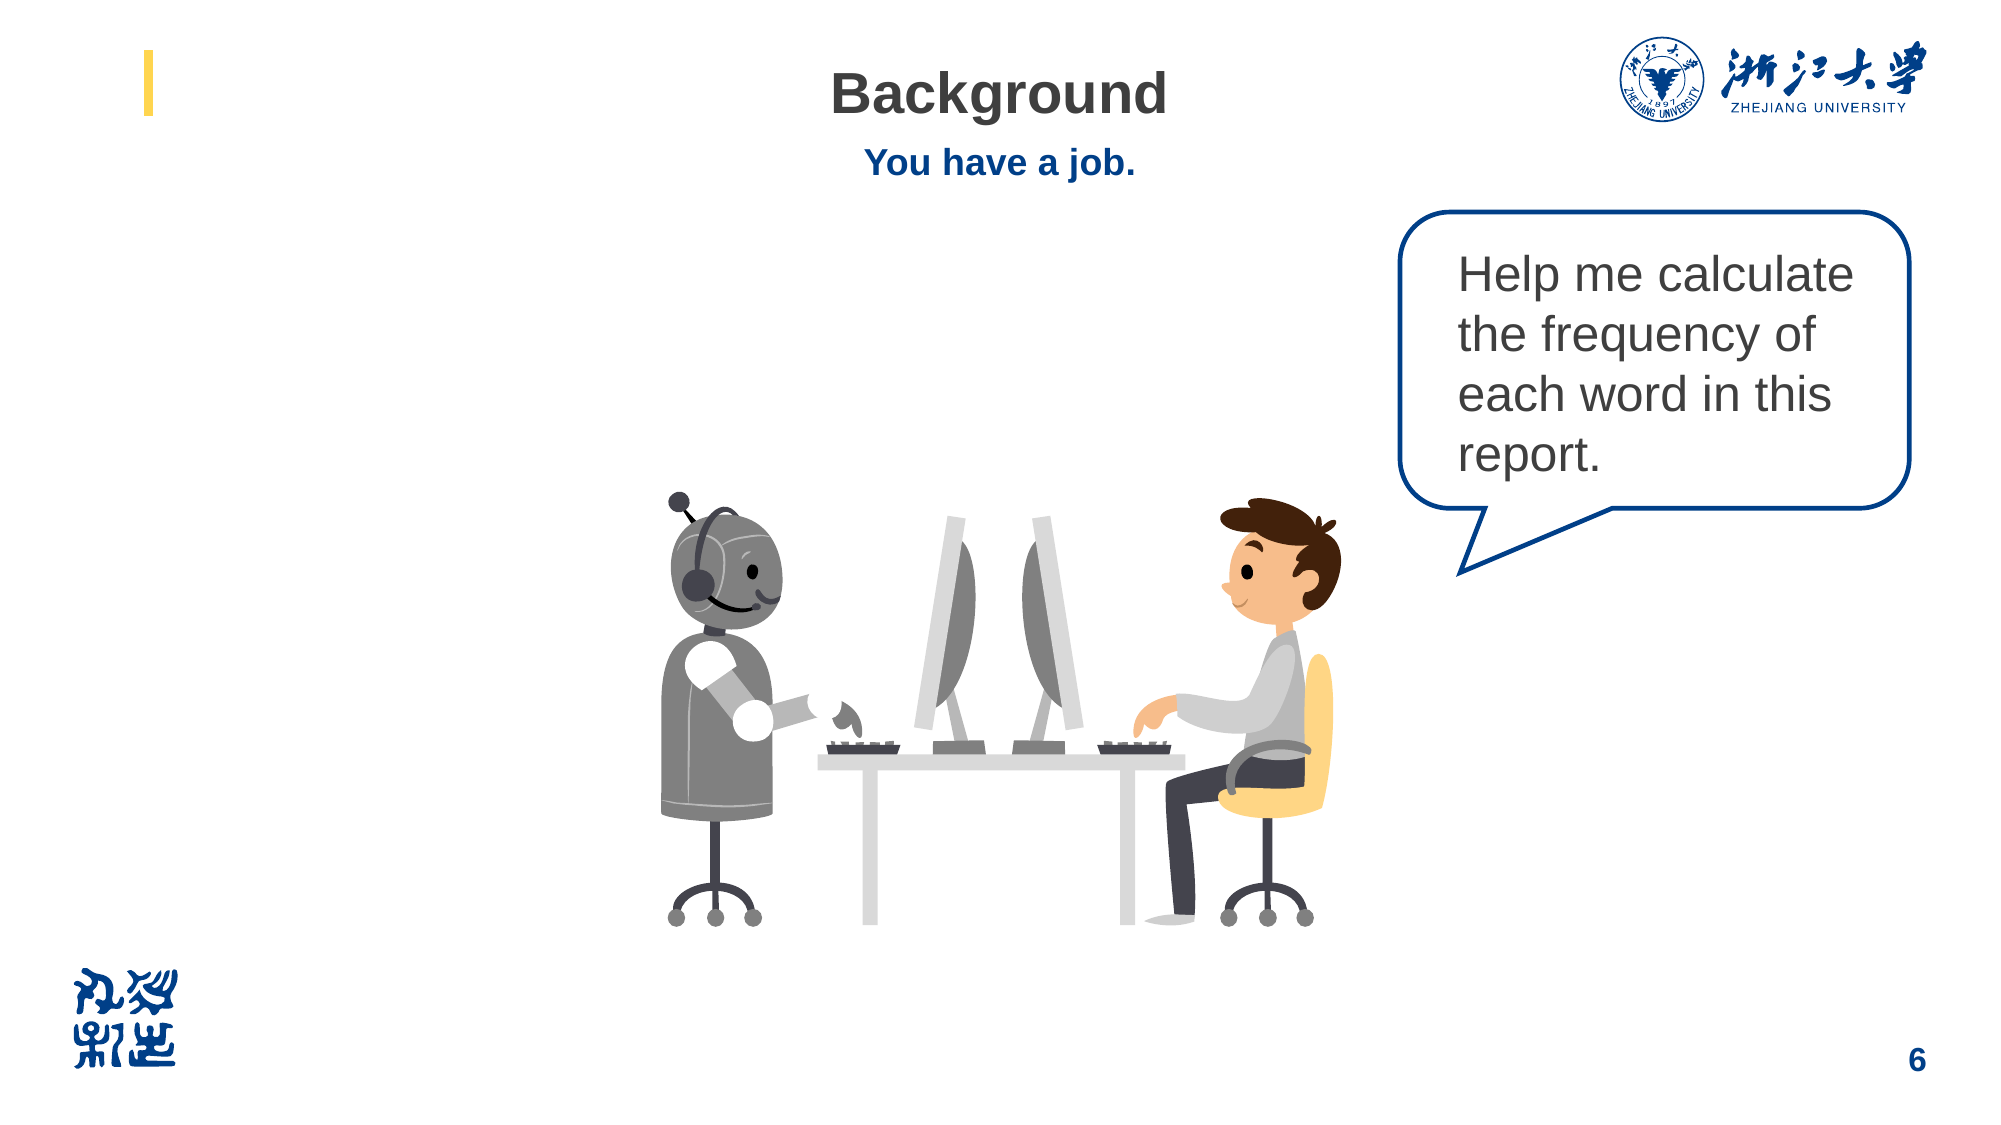

# Background
You have a job.

Help me calculate the frequency of each word in this report.

6